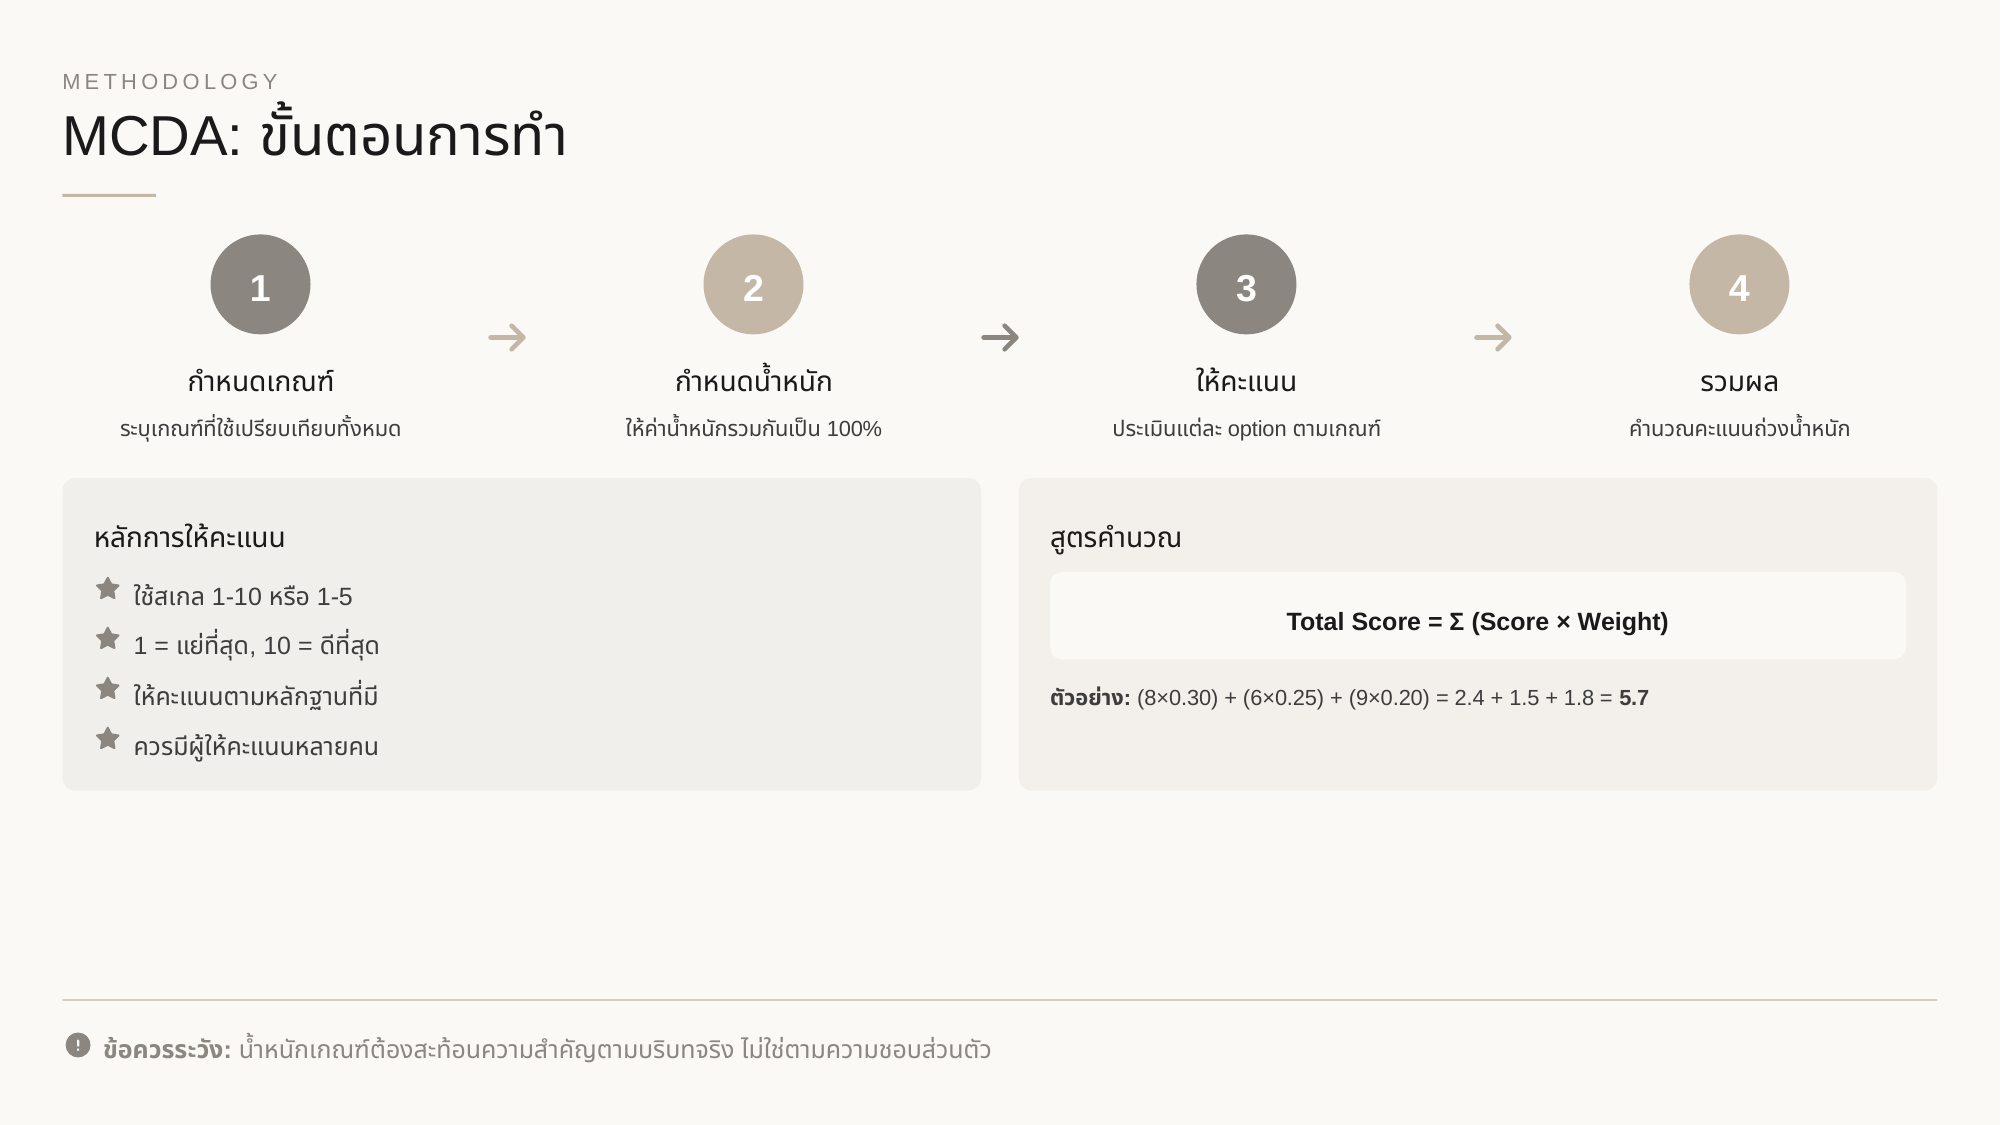

METHODOLOGY
MCDA: ขั้นตอนการทำ

1
2
3
4

กำหนดเกณฑ์
กำหนดน้ำหนัก
ให้คะแนน
รวมผล
ระบุเกณฑ์ที่ใช้เปรียบเทียบทั้งหมด
ให้ค่าน้ำหนักรวมกันเป็น 100%
ประเมินแต่ละ option ตามเกณฑ์
คำนวณคะแนนถ่วงน้ำหนัก

หลักการให้คะแนน
สูตรคำนวณ
ใช้สเกล 1-10 หรือ 1-5

Total Score = Σ (Score × Weight)
1 = แย่ที่สุด, 10 = ดีที่สุด

ให้คะแนนตามหลักฐานที่มี

ตัวอย่าง: (8×0.30) + (6×0.25) + (9×0.20) = 2.4 + 1.5 + 1.8 = 5.7
ควรมีผู้ให้คะแนนหลายคน

ข้อควรระวัง: น้ำหนักเกณฑ์ต้องสะท้อนความสำคัญตามบริบทจริง ไม่ใช่ตามความชอบส่วนตัว